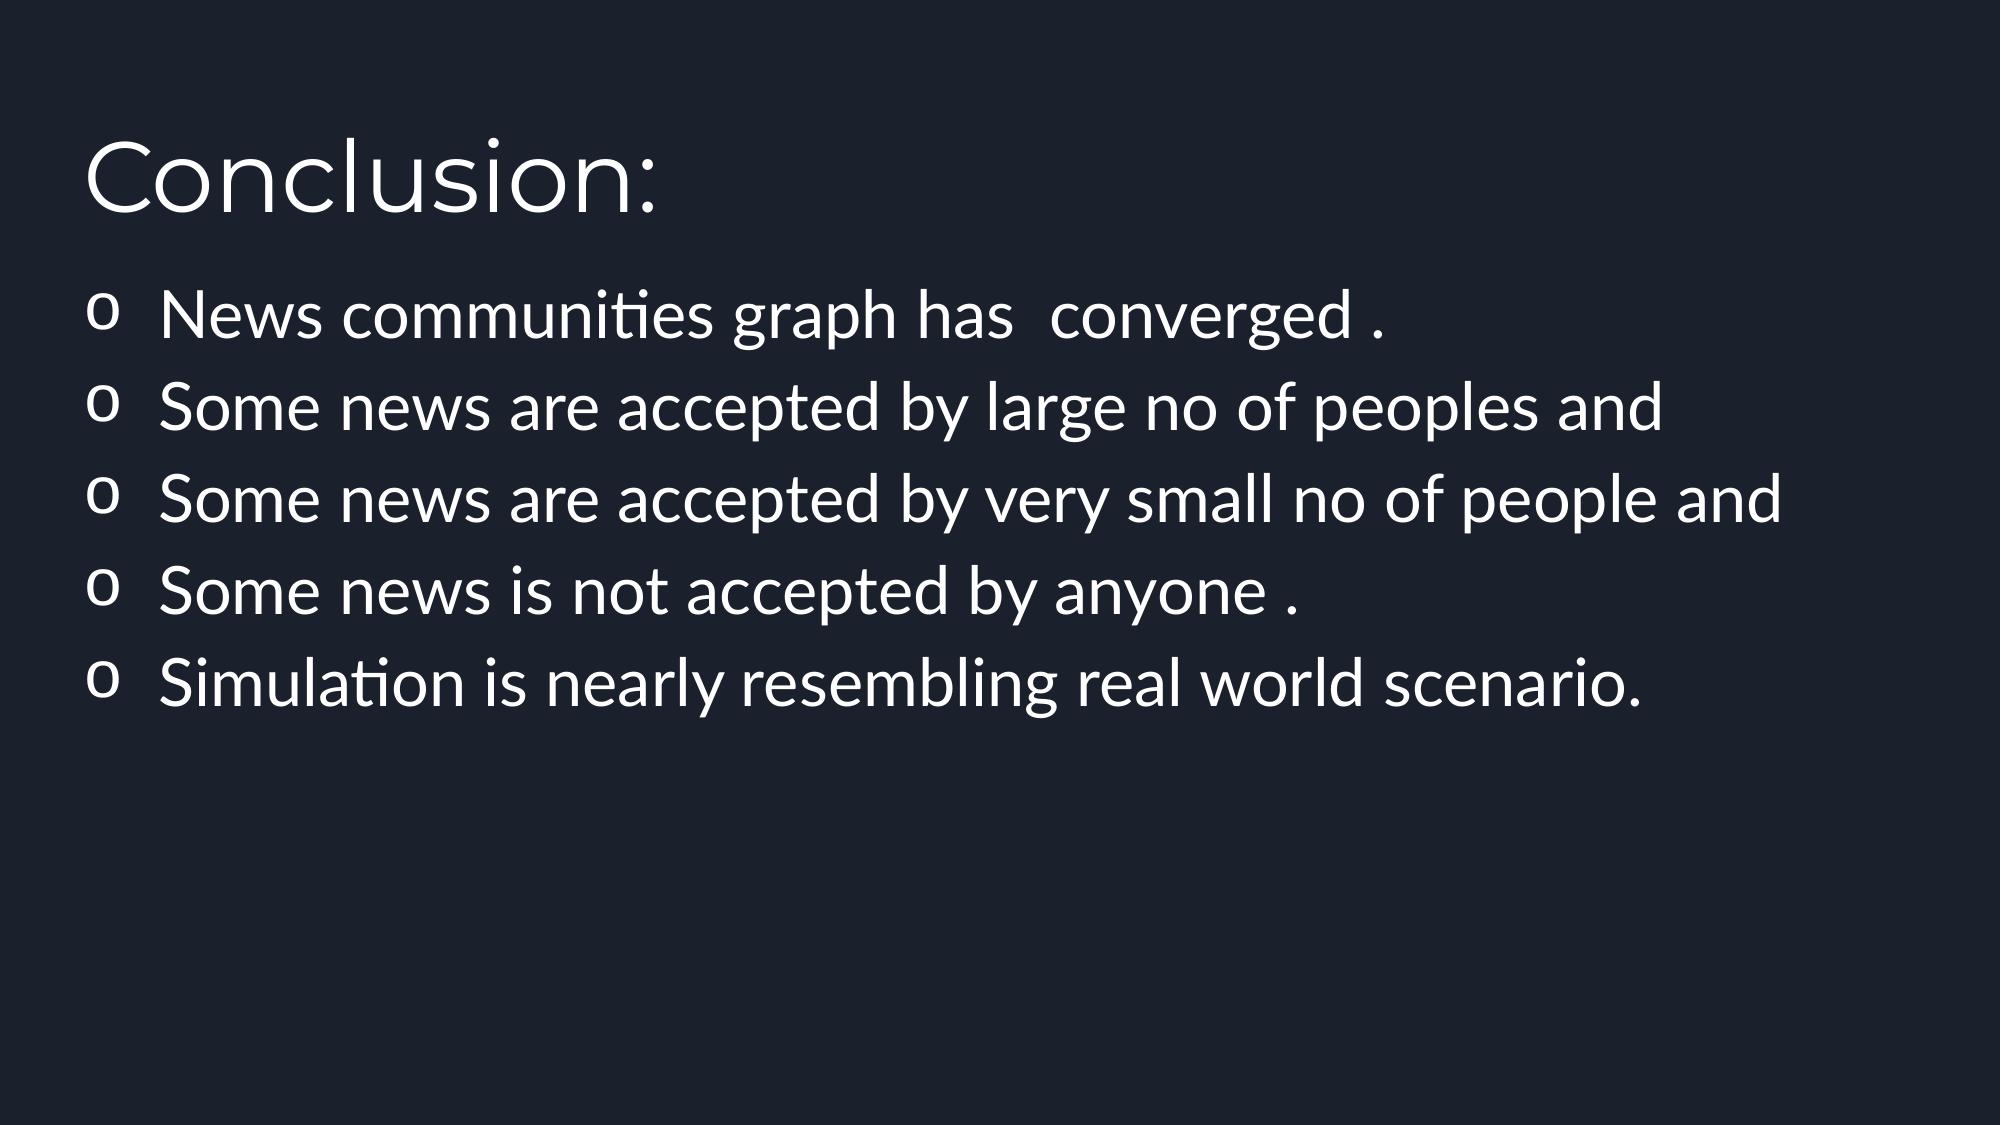

# Conclusion:
News communities graph has  converged .
Some news are accepted by large no of peoples and
Some news are accepted by very small no of people and
Some news is not accepted by anyone .
Simulation is nearly resembling real world scenario.